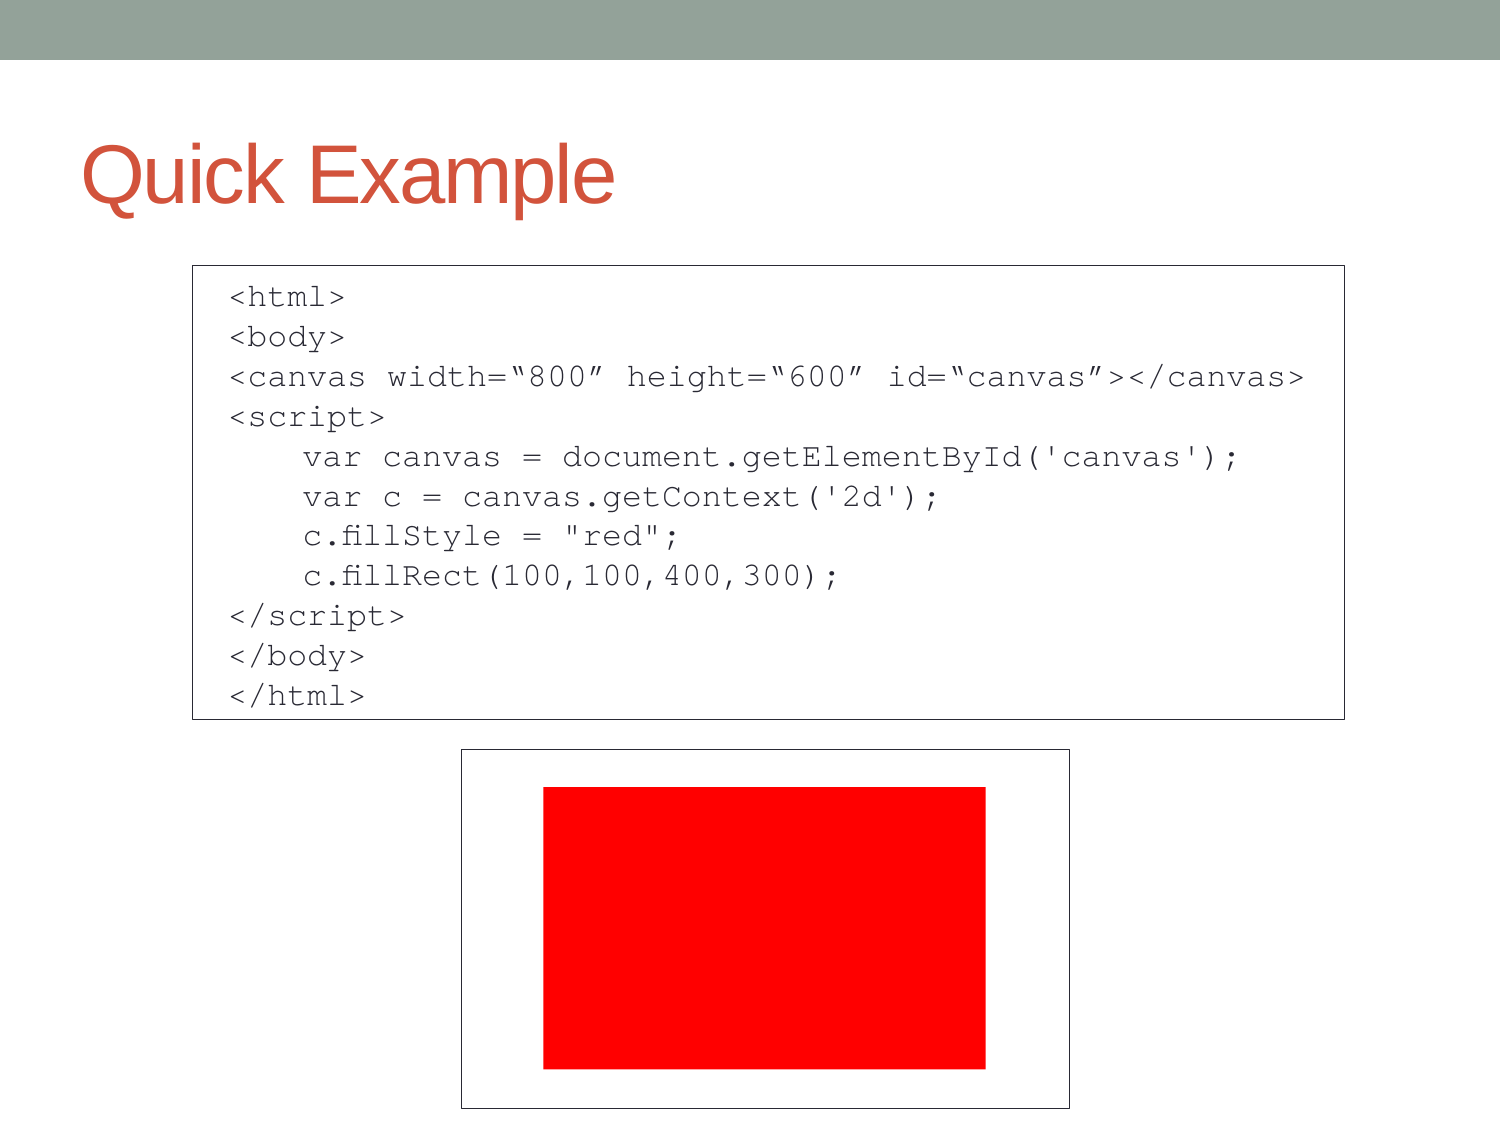

# Quick Example
 <html>
 <body>
 <canvas width=“800” height=“600” id=“canvas”></canvas>
 <script>
 var canvas = document.getElementById('canvas');
 var c = canvas.getContext('2d');
 c.fillStyle = "red";
 c.fillRect(100,100,400,300);
 </script>
 </body>
 </html>